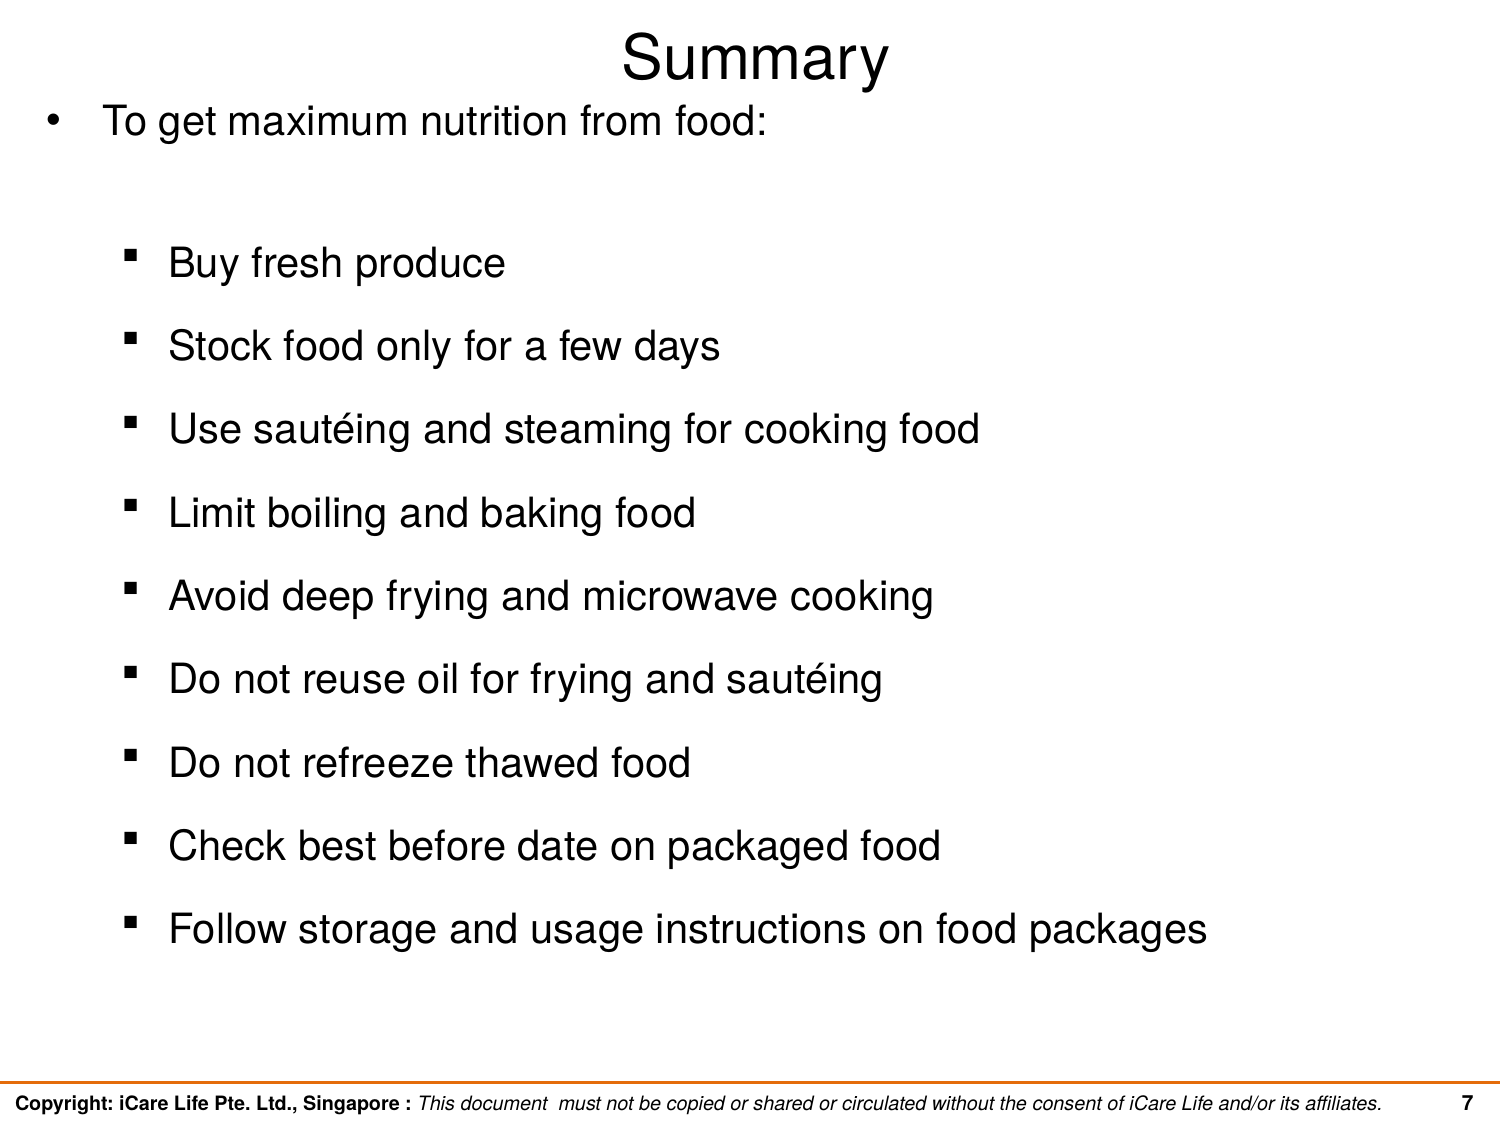

# Summary
To get maximum nutrition from food:

Buy fresh produce
Stock food only for a few days
Use sautéing and steaming for cooking food
Limit boiling and baking food
Avoid deep frying and microwave cooking
Do not reuse oil for frying and sautéing
Do not refreeze thawed food
Check best before date on packaged food
Follow storage and usage instructions on food packages
7